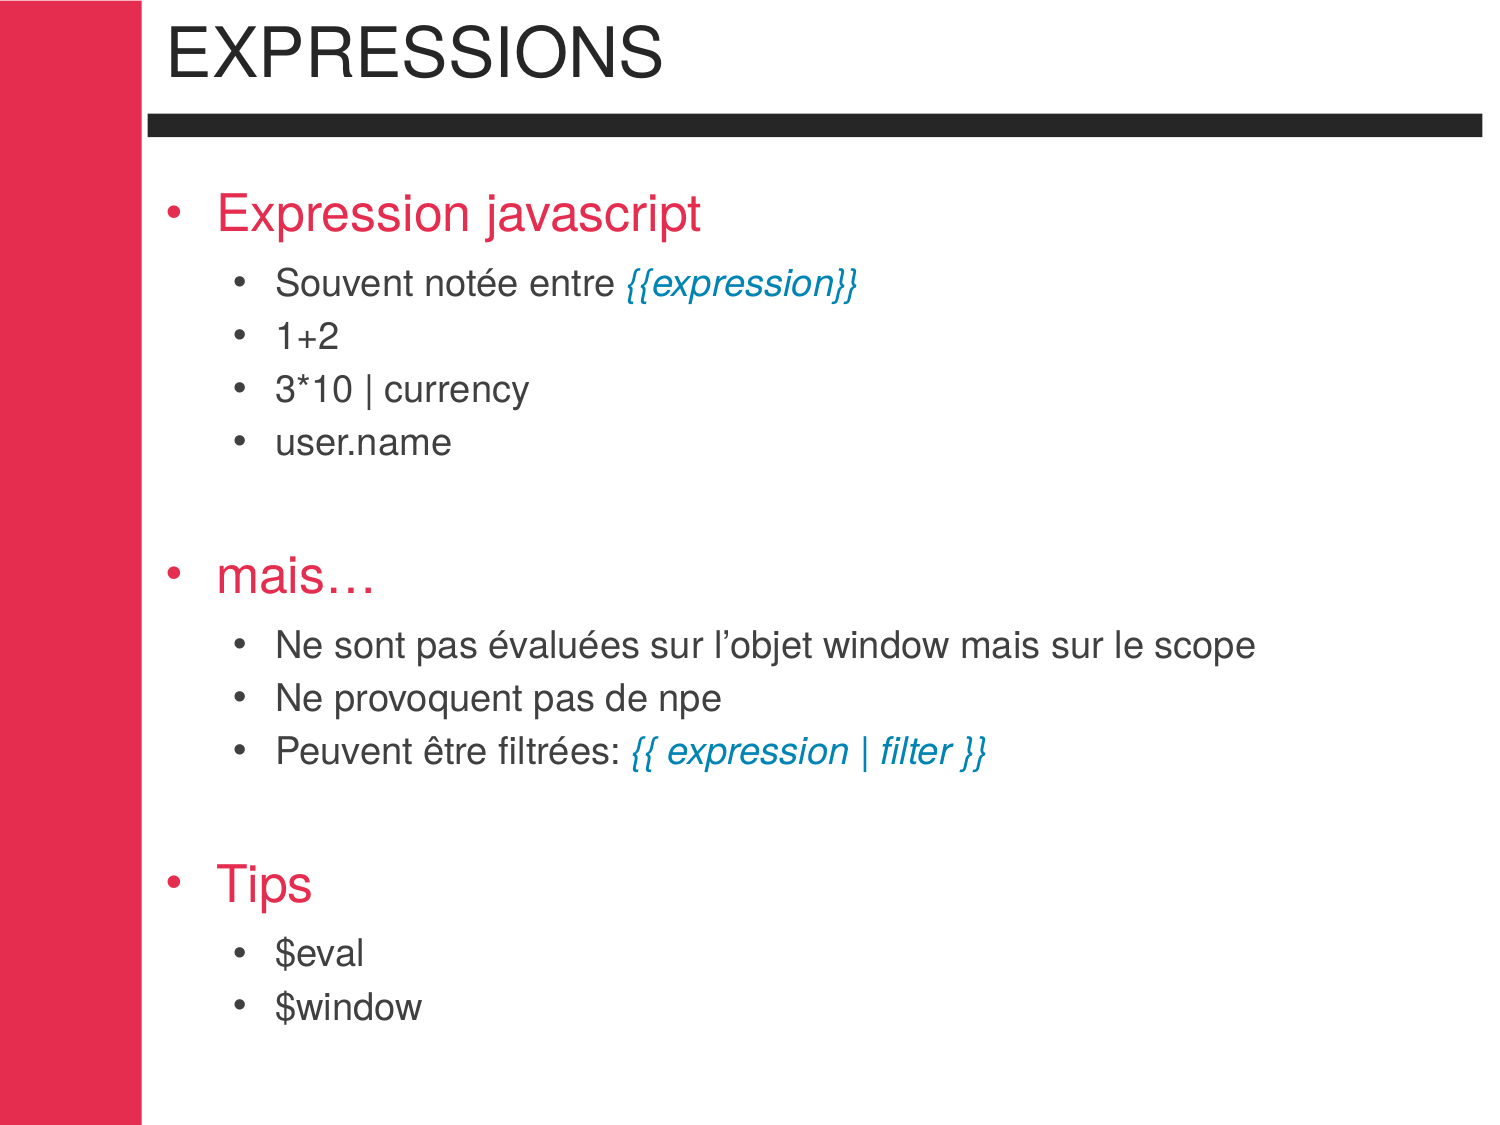

# expressions
Expression javascript
Souvent notée entre {{expression}}
1+2
3*10 | currency
user.name

mais…
Ne sont pas évaluées sur l’objet window mais sur le scope
Ne provoquent pas de npe
Peuvent être filtrées: {{ expression | filter }}

Tips
$eval
$window